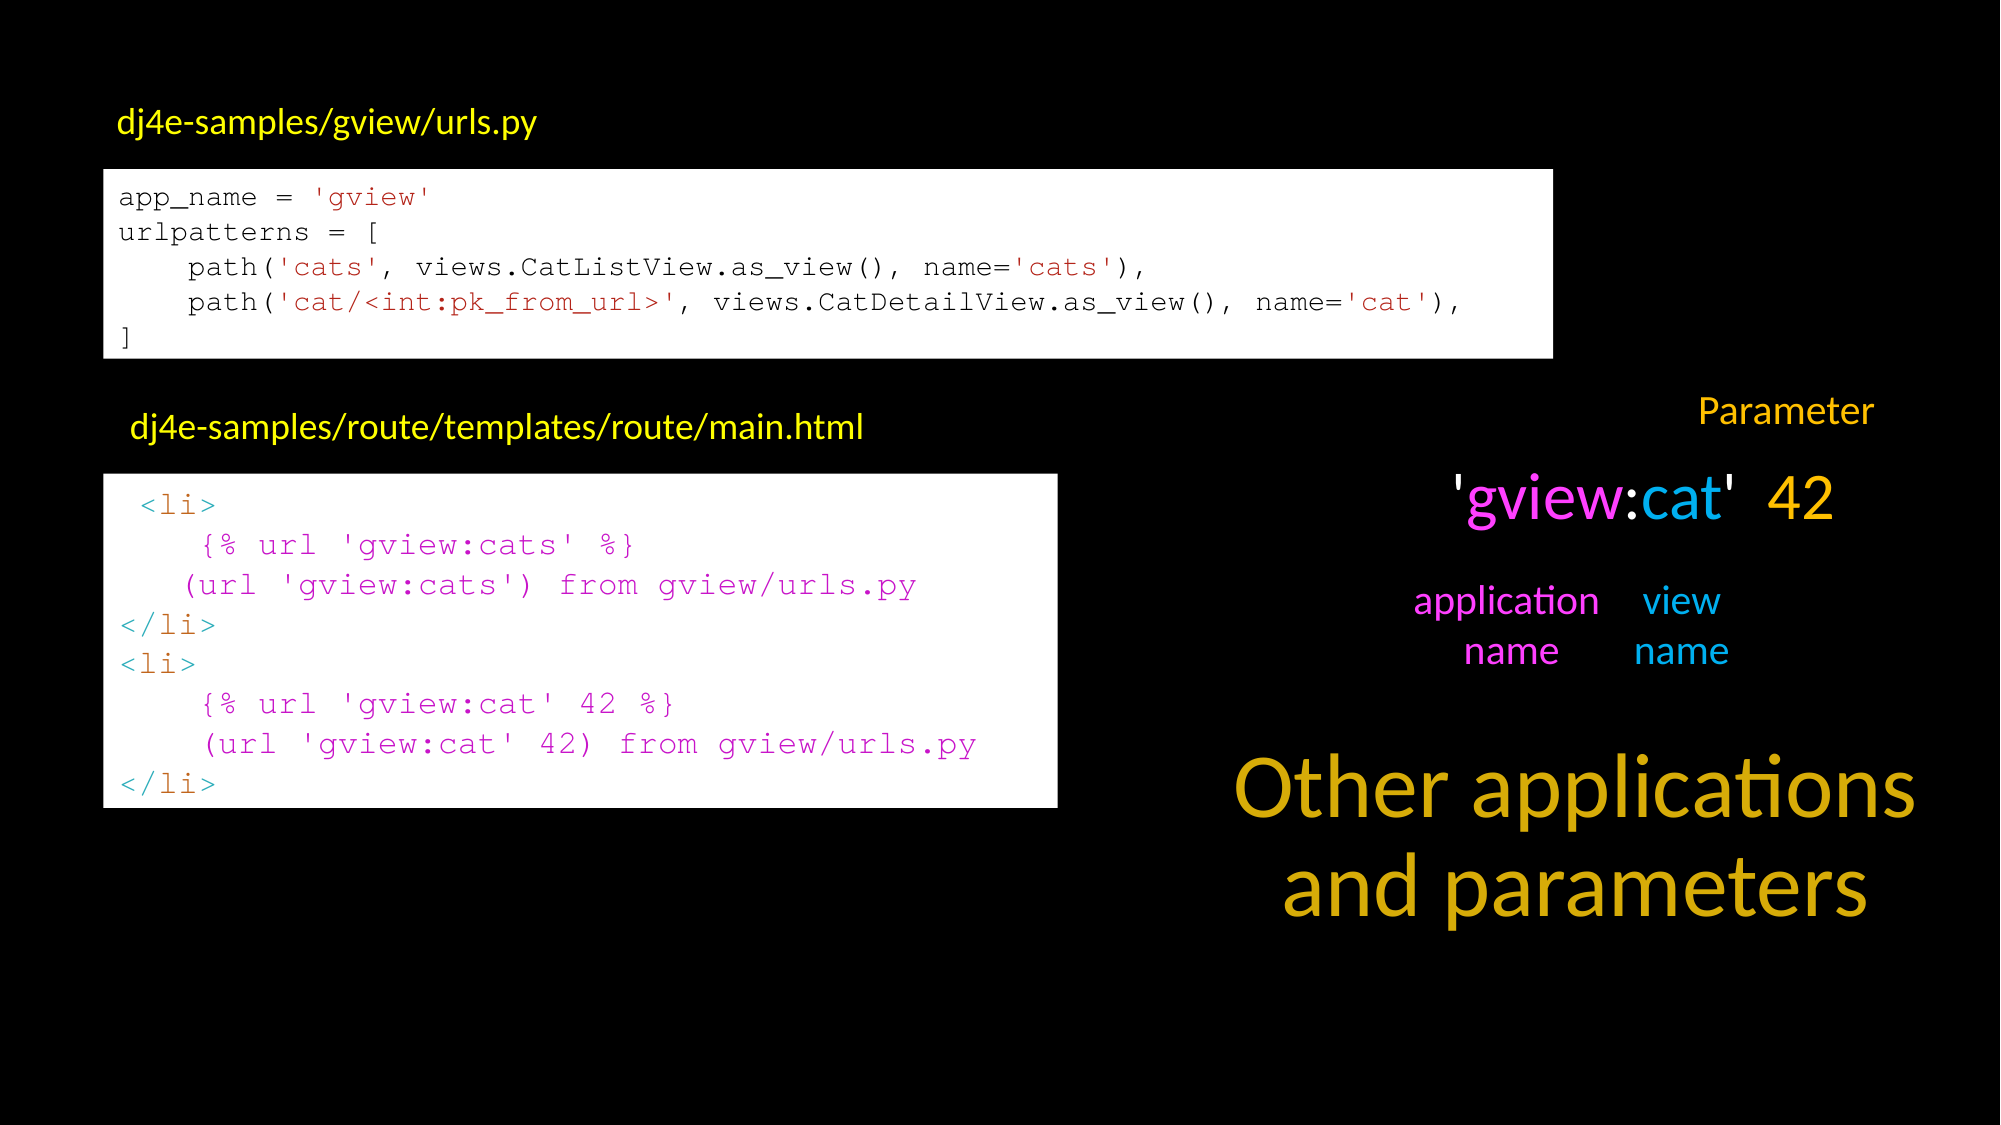

dj4e-samples/gview/urls.py
app_name = 'gview'
urlpatterns = [
    path('cats', views.CatListView.as_view(), name='cats'),
    path('cat/<int:pk_from_url>', views.CatDetailView.as_view(), name='cat'),
]
Parameter
dj4e-samples/route/templates/route/main.html
'gview:cat'  42
 <li>
    {% url 'gview:cats' %}
   (url 'gview:cats') from gview/urls.py
</li>
<li>
    {% url 'gview:cat' 42 %}
    (url 'gview:cat' 42) from gview/urls.py
</li>
application
name
view
name
# Other applications and parameters